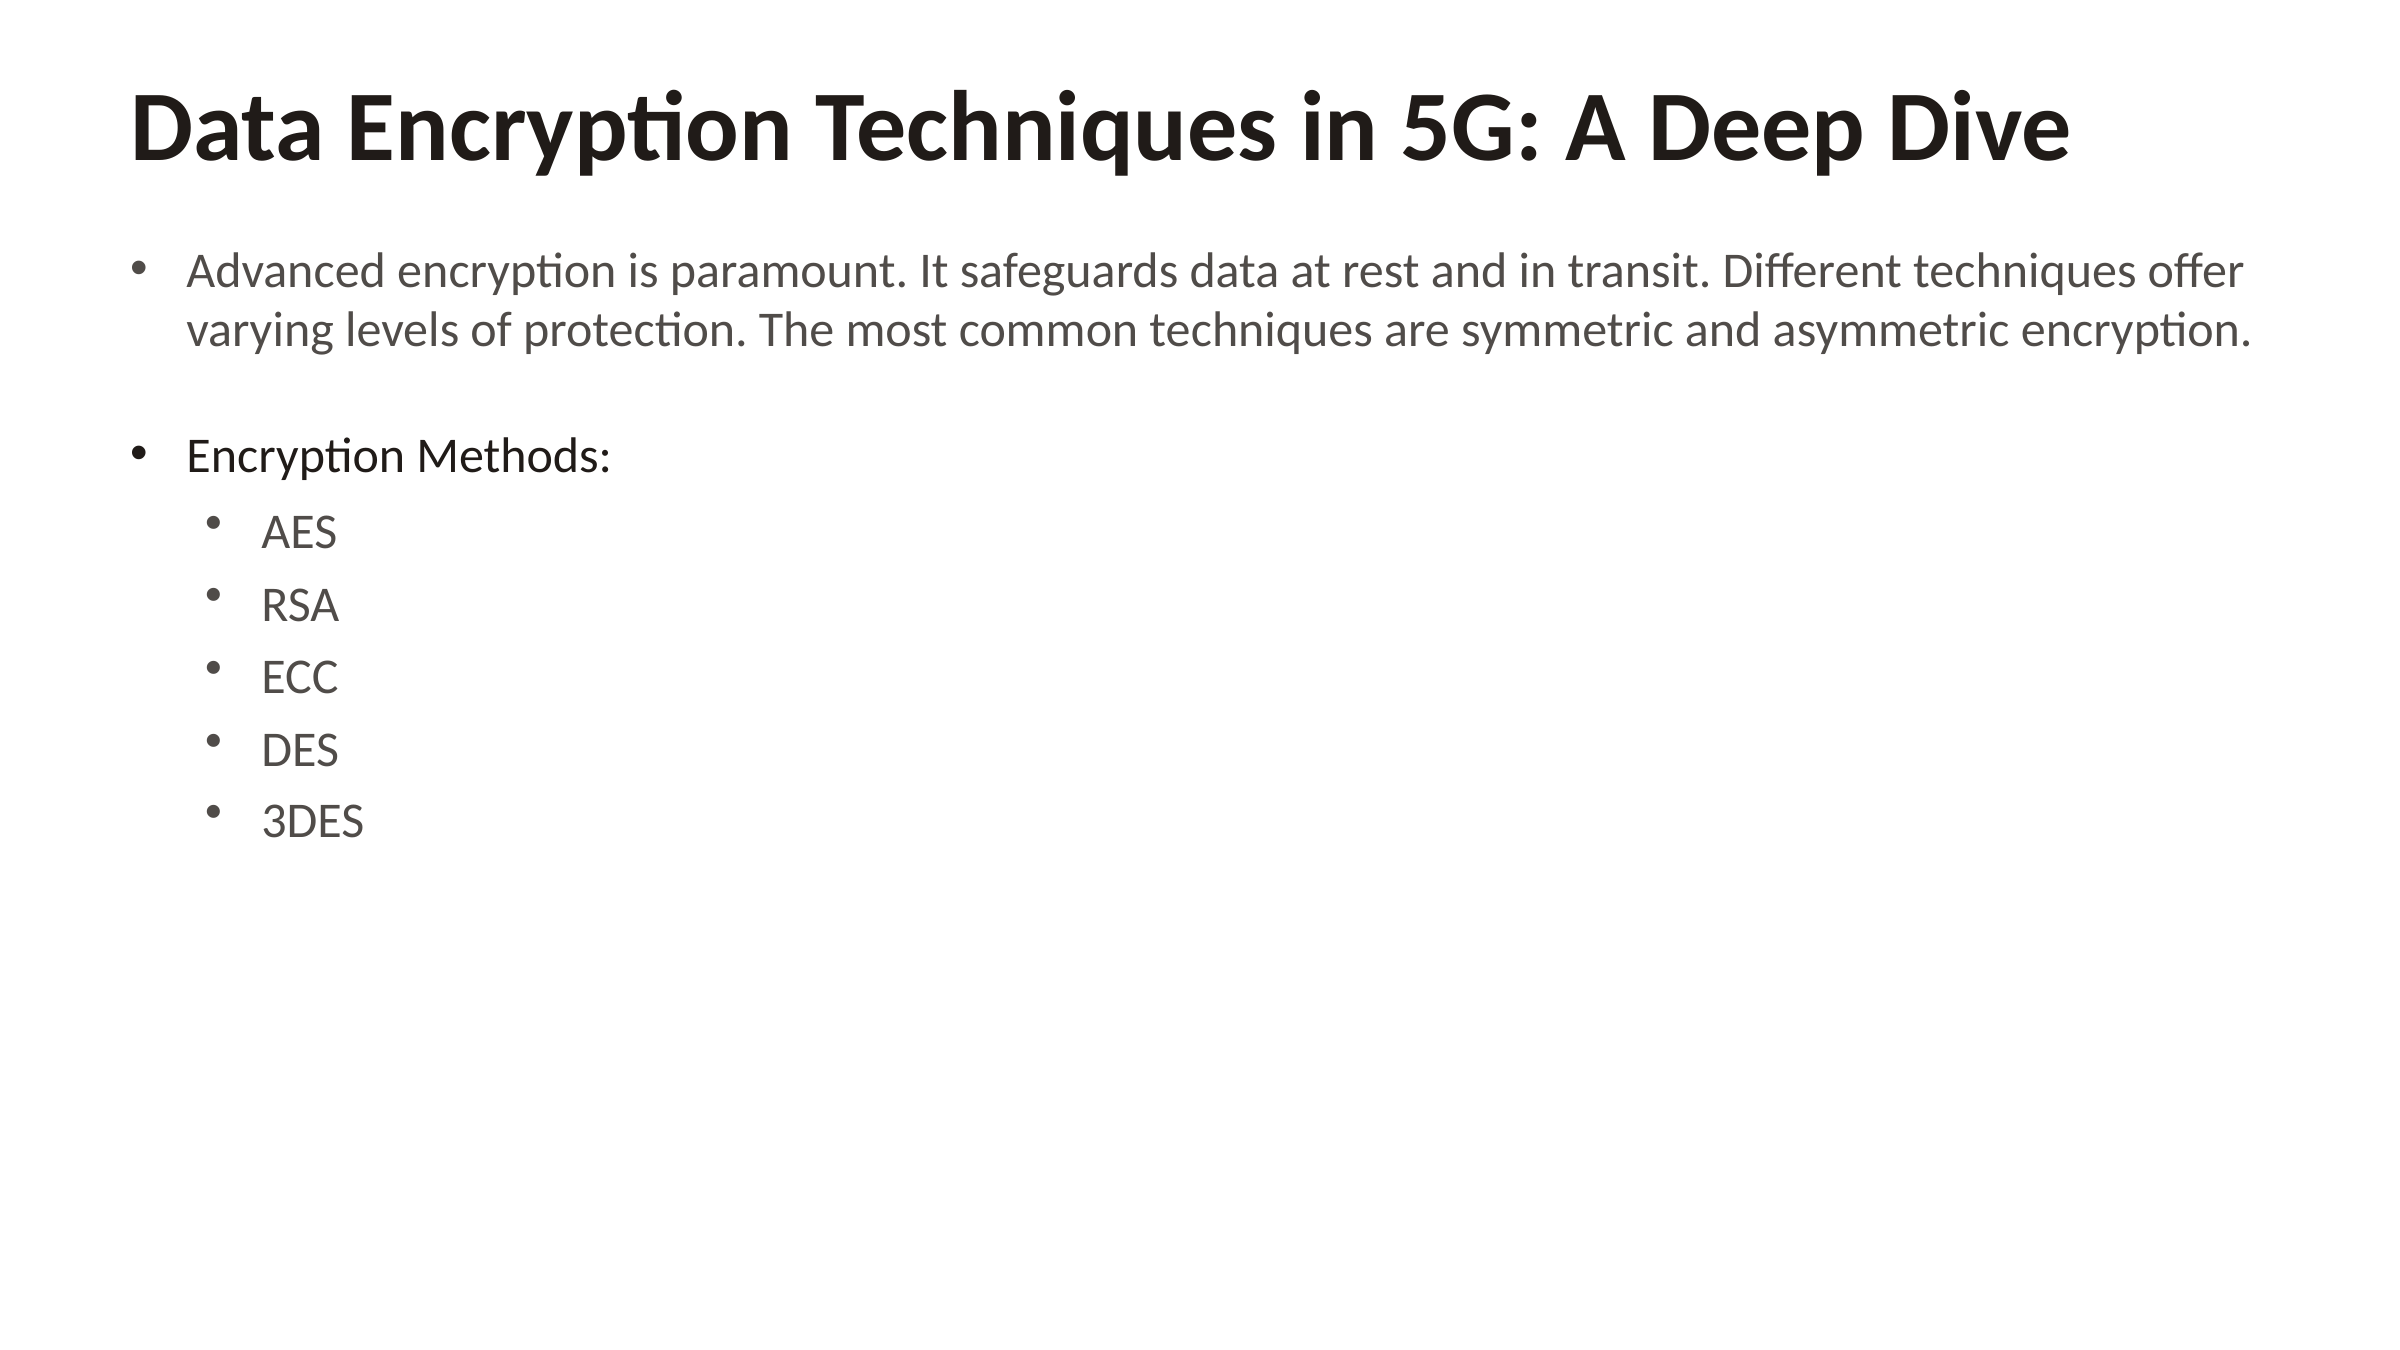

Data Encryption Techniques in 5G: A Deep Dive
Advanced encryption is paramount. It safeguards data at rest and in transit. Different techniques offer varying levels of protection. The most common techniques are symmetric and asymmetric encryption.
Encryption Methods:
AES
RSA
ECC
DES
3DES